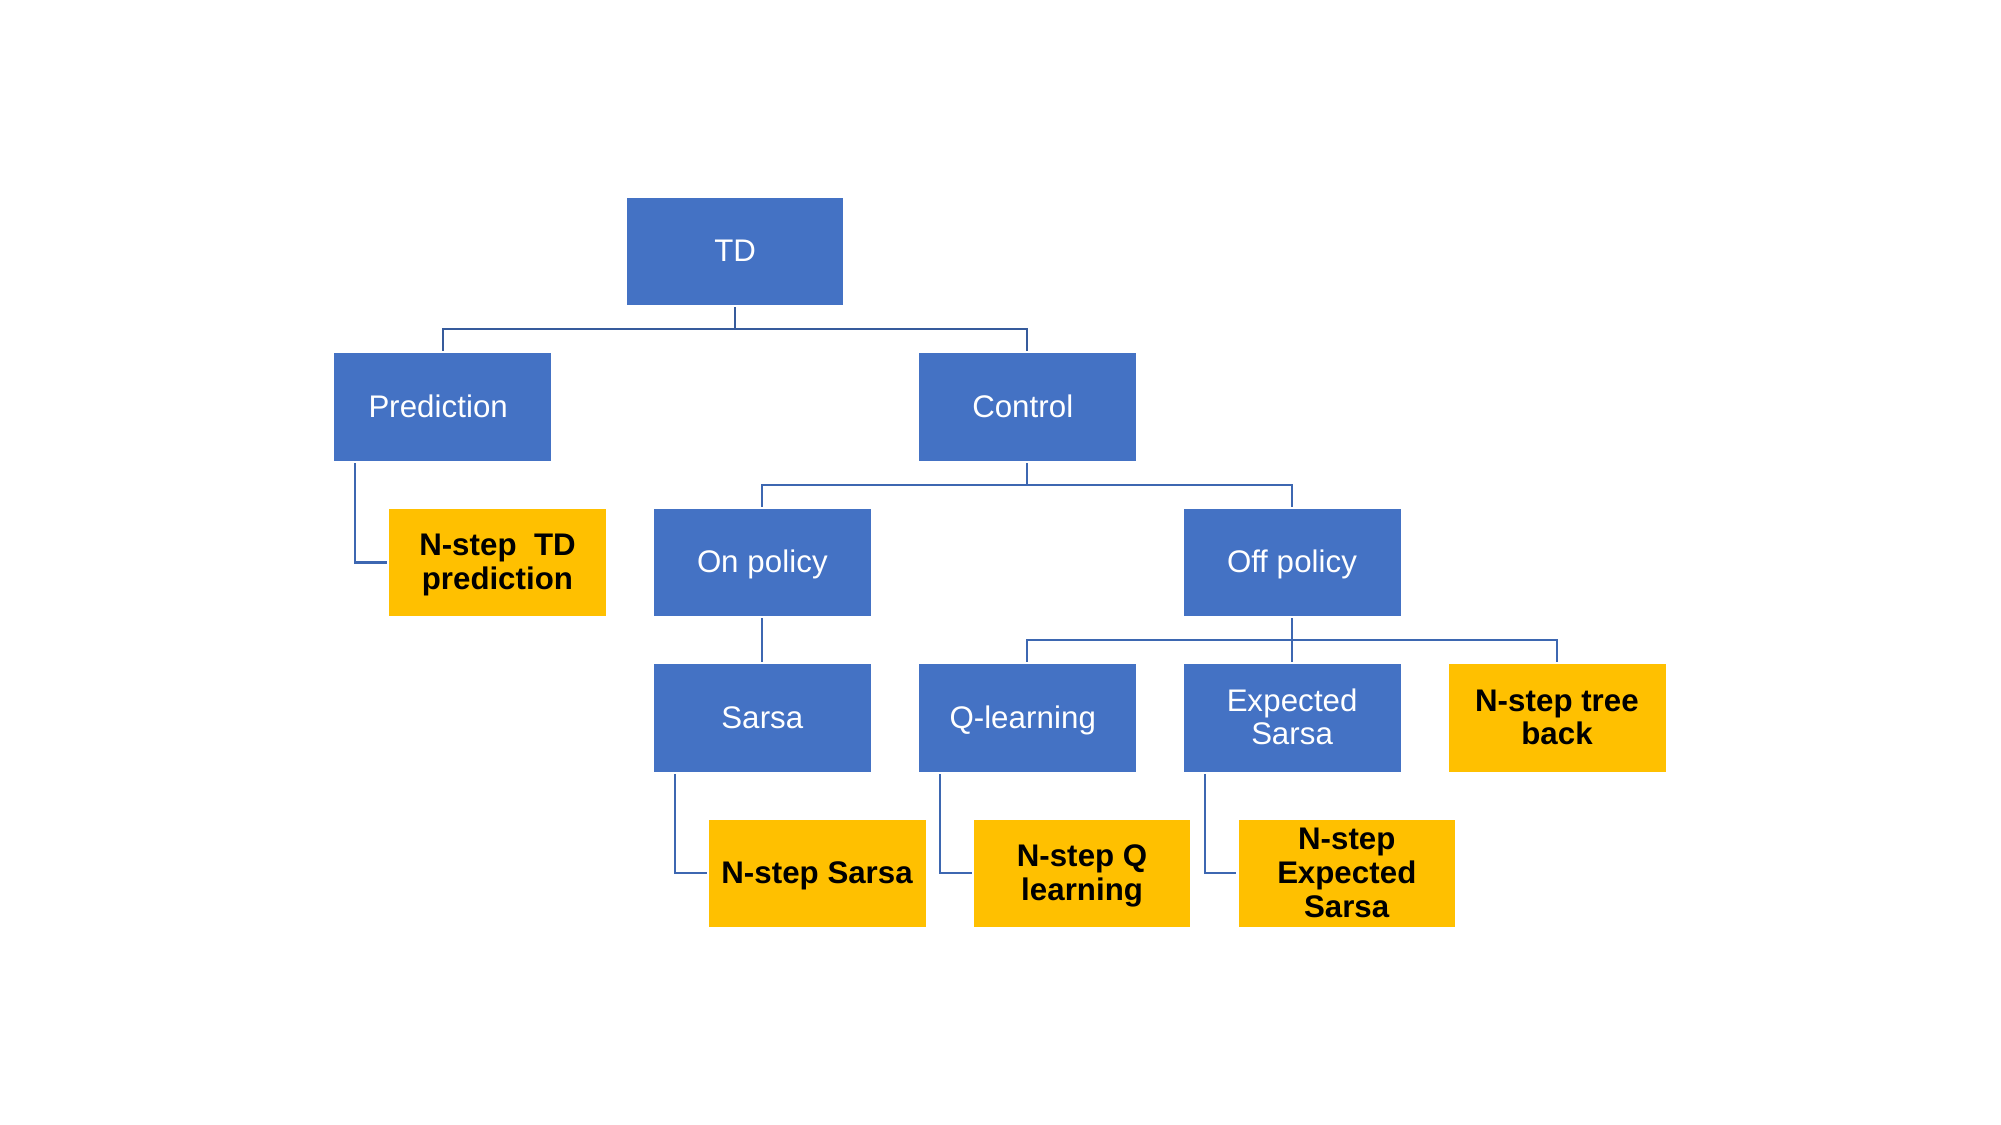

TD
Prediction
N-step  TD prediction
Control
On policy
Sarsa
N-step Sarsa
Off policy
Q-learning
N-step Q learning
Expected Sarsa
N-step Expected Sarsa
N-step tree back